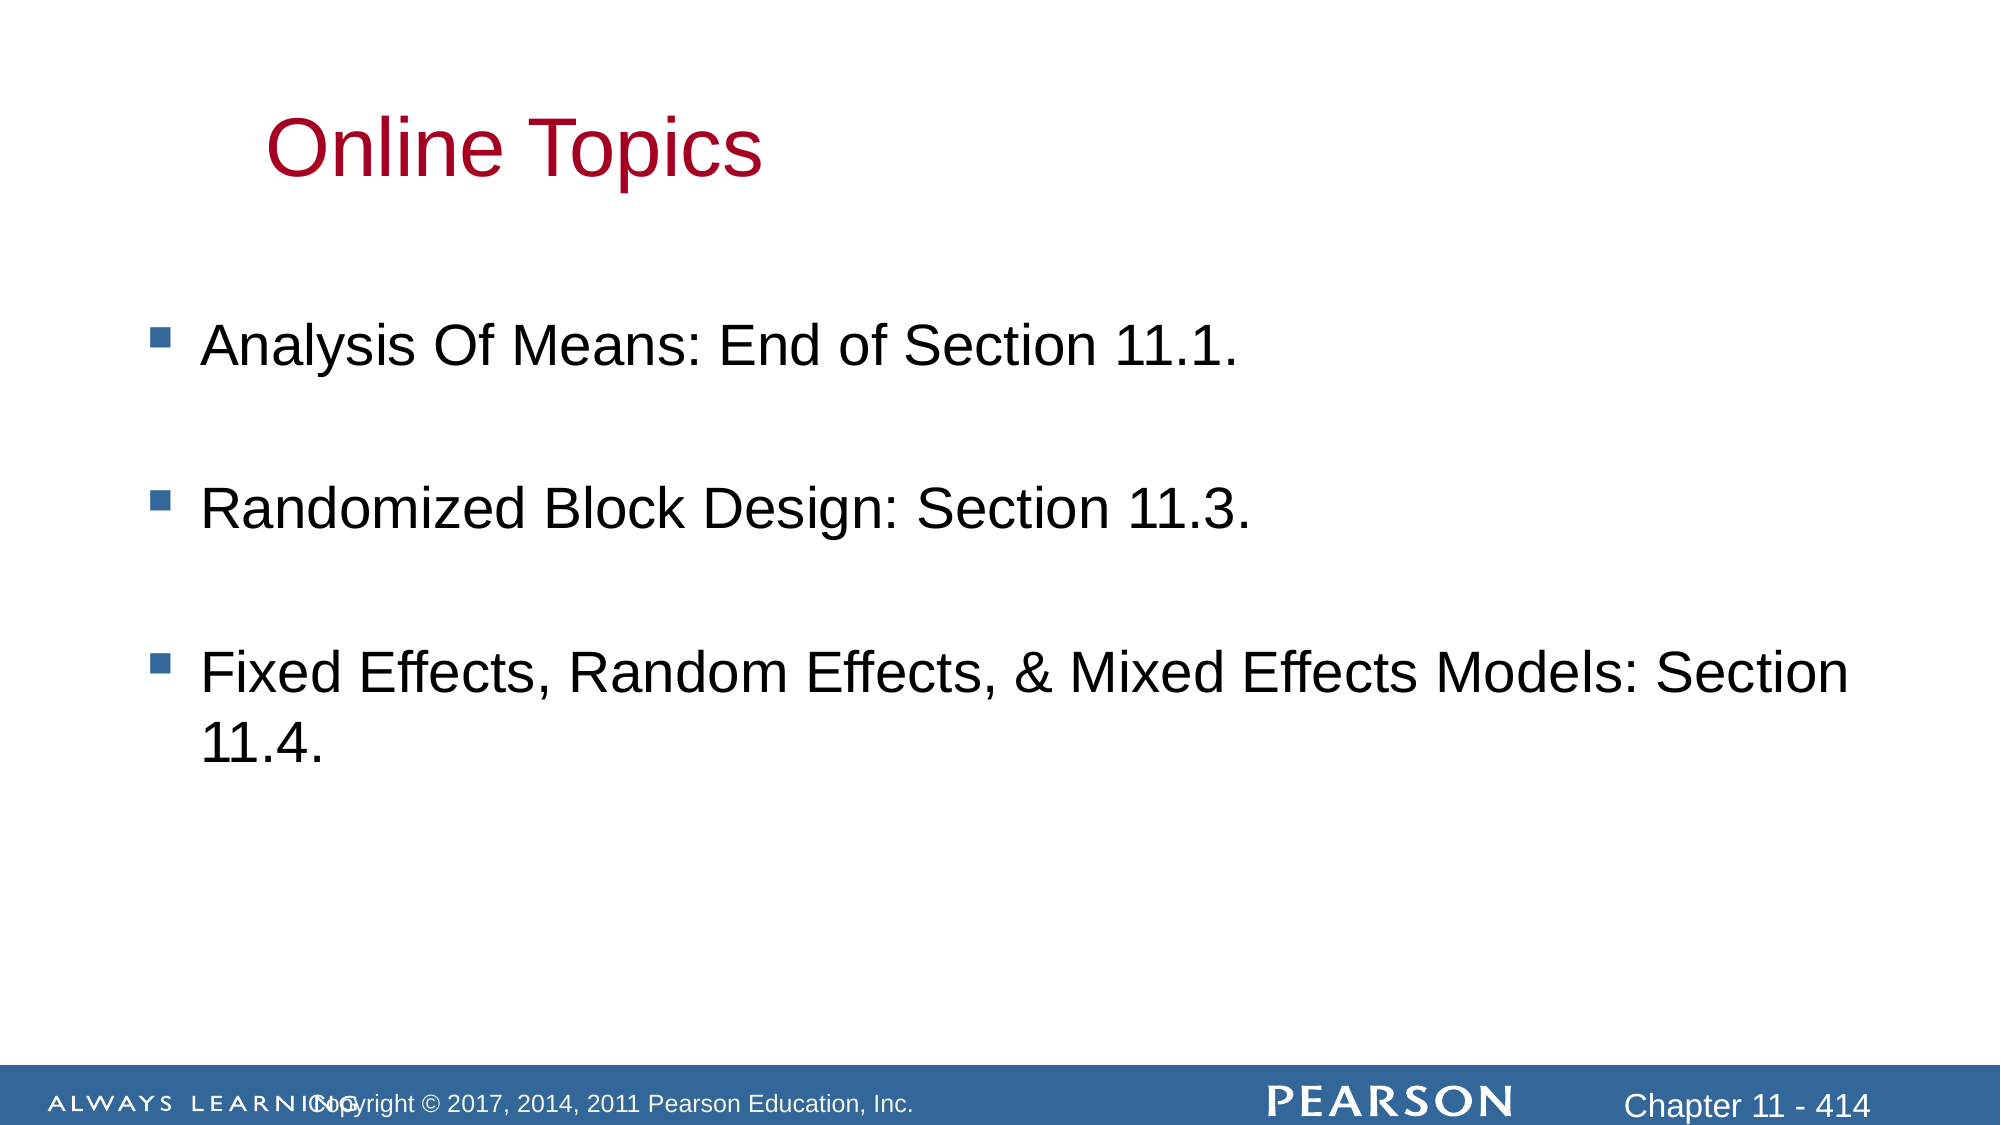

Online Topics
Analysis Of Means: End of Section 11.1.

Randomized Block Design: Section 11.3.

Fixed Effects, Random Effects, & Mixed Effects Models: Section 11.4.